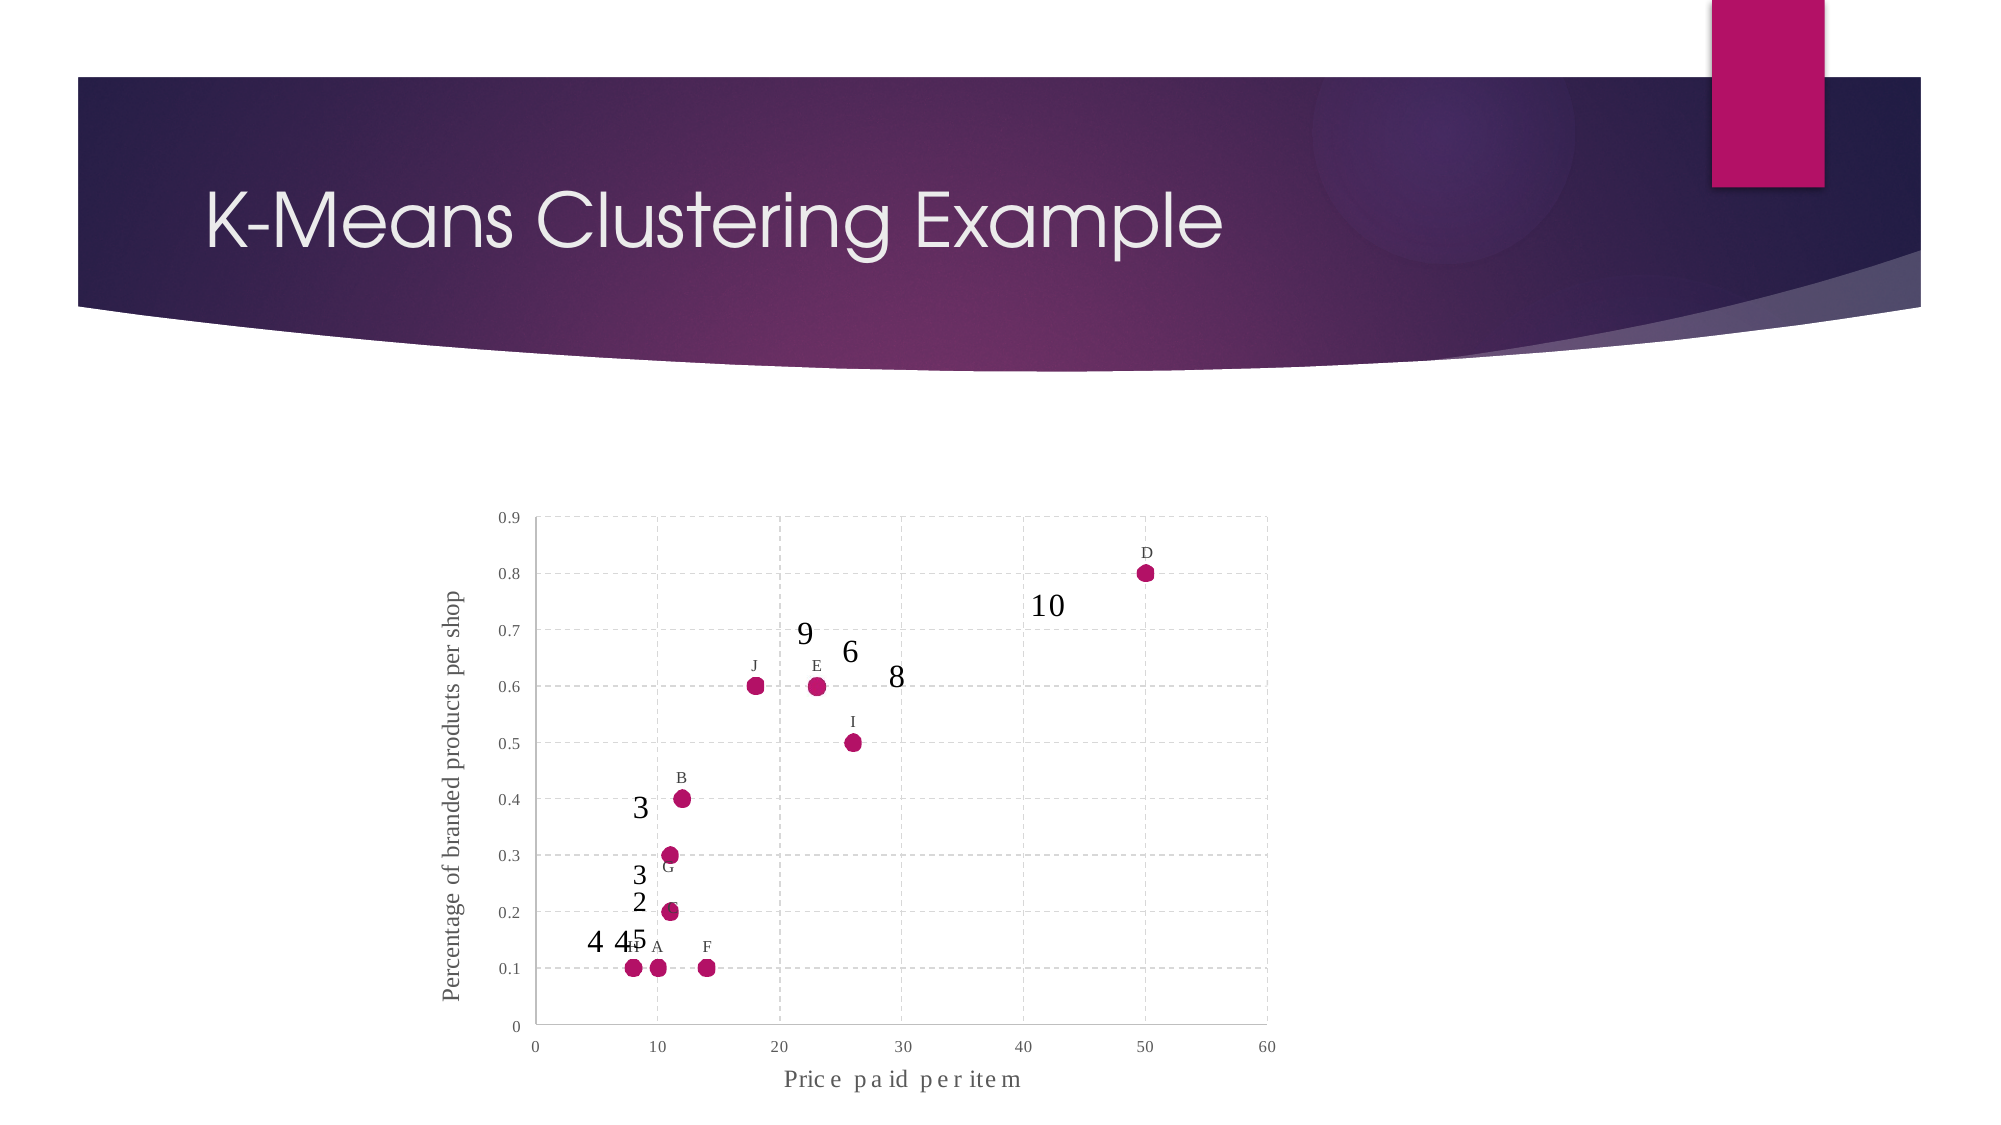

# K-Means Clustering Example
0.9
D
0.8

Percentage of branded products per shop

10

9

0.7

6

J
E
8

0.6

I
0.5
B

3

0.4

3 G

0.3

2  C

0.2

4 45

H   A
F

0.1

0

0
10
20	30
40
50
60
Price paid per item